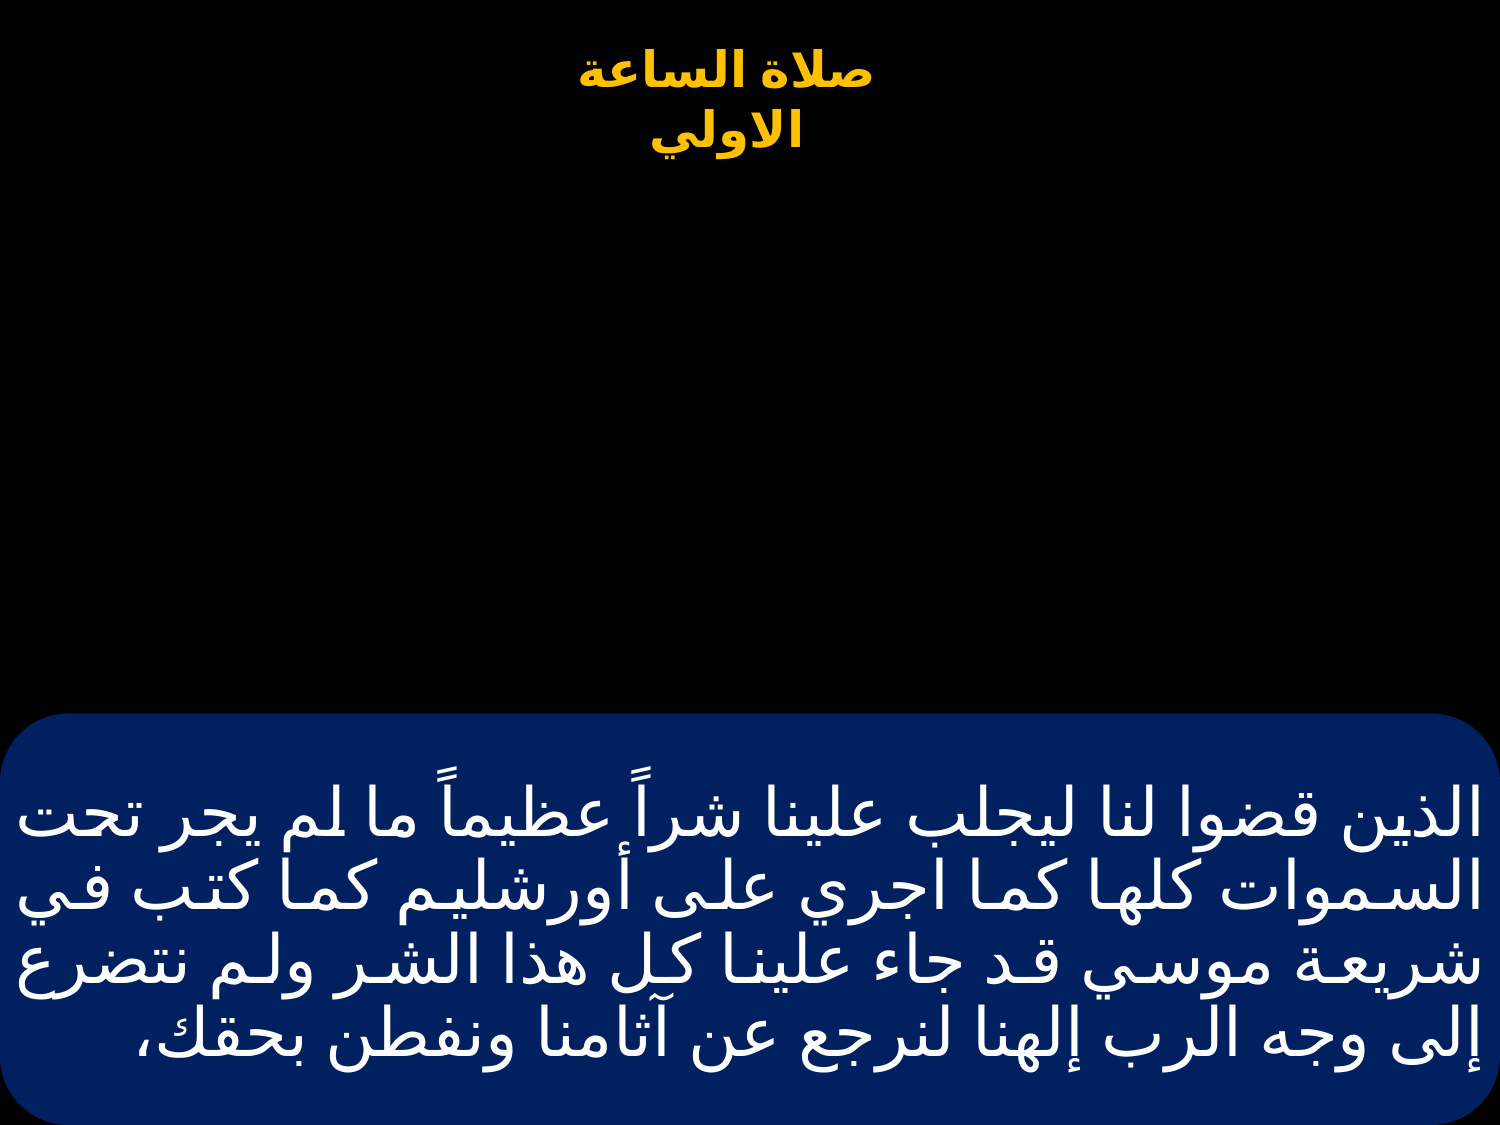

# الذين قضوا لنا ليجلب علينا شراً عظيماً ما لم يجر تحت السموات كلها كما اجري على أورشليم كما كتب في شريعة موسي قد جاء علينا كل هذا الشر ولم نتضرع إلى وجه الرب إلهنا لنرجع عن آثامنا ونفطن بحقك،